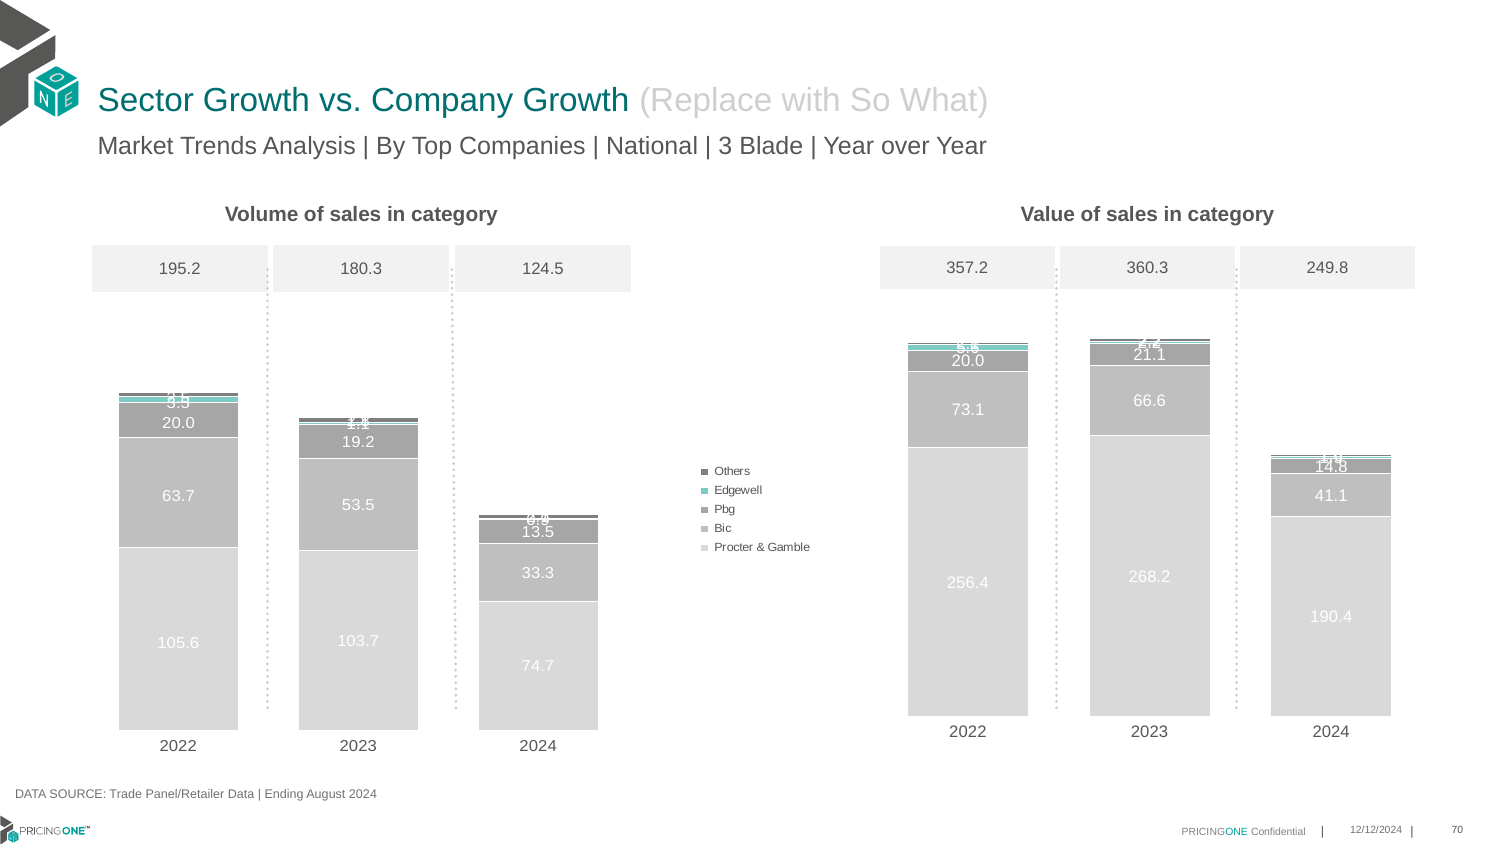

# Sector Growth vs. Company Growth (Replace with So What)
Market Trends Analysis | By Top Companies | National | 3 Blade | Year over Year
| Value of sales in category |  |  |
| --- | --- | --- |
| 357.2 | 360.3 | 249.8 |
| Volume of sales in category |  |  |
| --- | --- | --- |
| 195.2 | 180.3 | 124.5 |

### Chart

| Category | Procter & Gamble | Bic | Pbg | Edgewell | Others |
|---|---|---|---|---|---|
| 2022 | 256.441044 | 73.055155 | 20.030423 | 5.64446 | 2.067503 |
| 2023 | 268.193064 | 66.623977 | 21.055014 | 2.224623 | 2.239521 |
| 2024 | 190.434334 | 41.105029 | 14.838307 | 1.863178 | 1.58145 |

### Chart

| Category | Procter & Gamble | Bic | Pbg | Edgewell | Others |
|---|---|---|---|---|---|
| 2022 | 105.570807 | 63.69639 | 20.029406 | 3.459975 | 2.46125 |
| 2023 | 103.720024 | 53.461128 | 19.22424 | 1.109927 | 2.80677 |
| 2024 | 74.713824 | 33.283151 | 13.54071 | 0.906698 | 2.074151 |
DATA SOURCE: Trade Panel/Retailer Data | Ending August 2024

12/12/2024
70